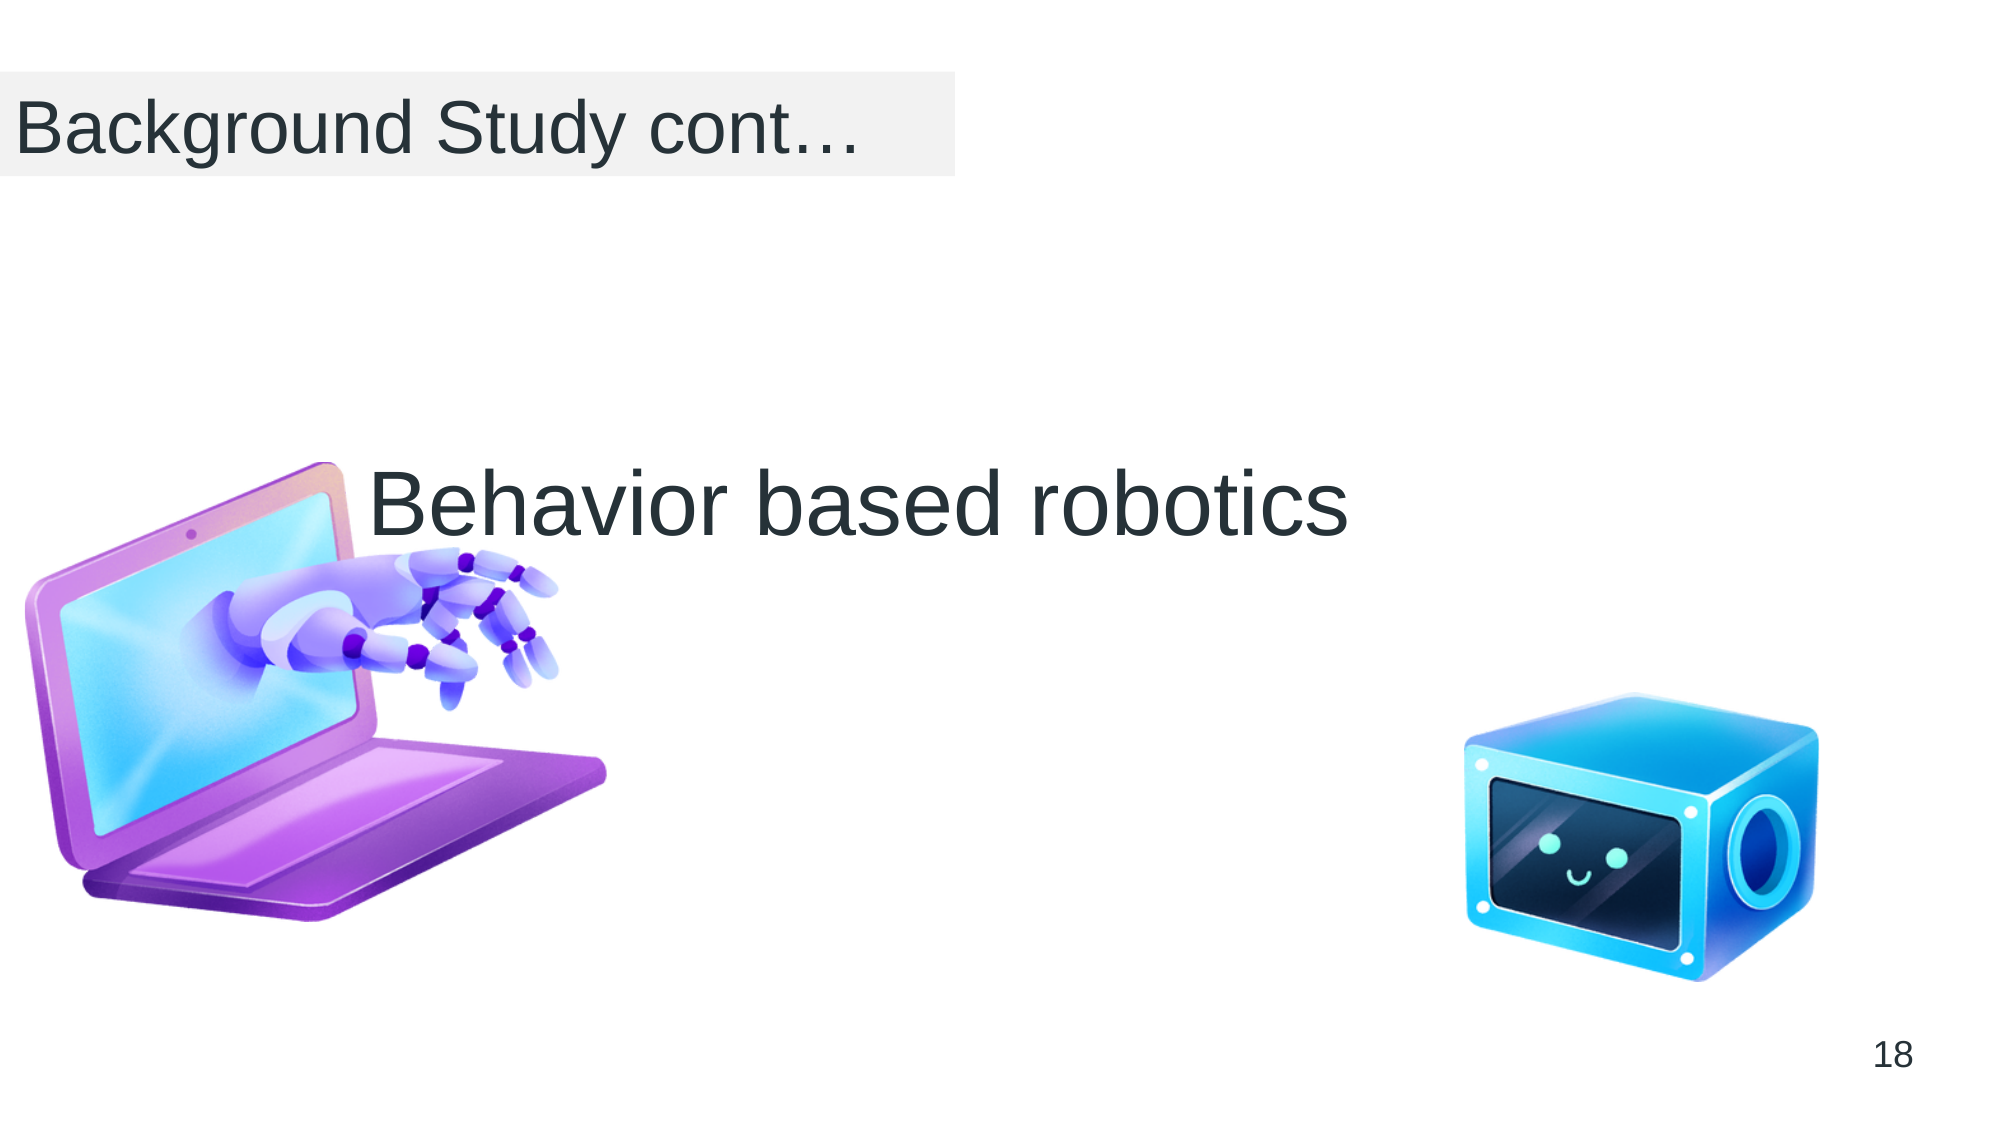

Background Study cont…
Behavior based robotics

18